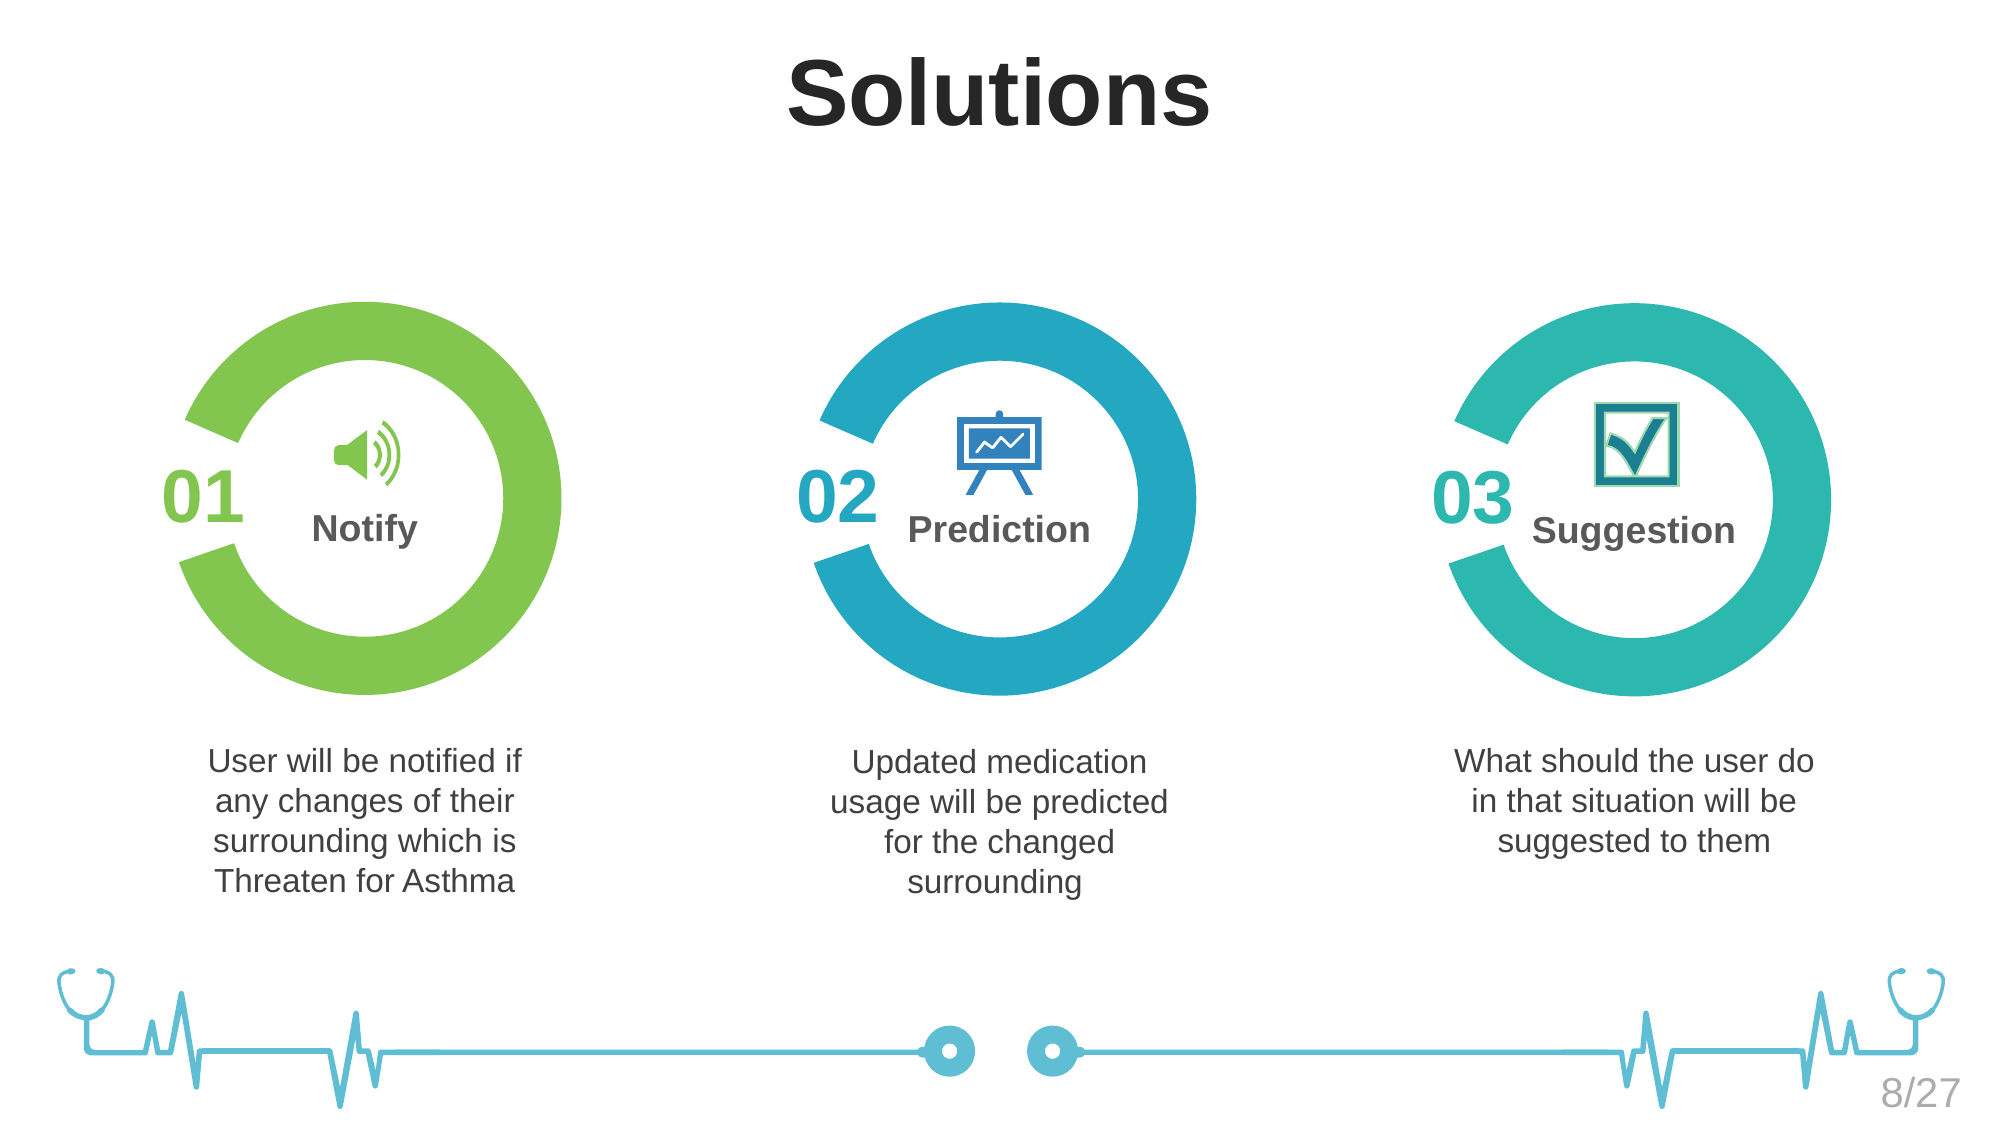

Solutions

01

02

03

Notify
Prediction
Suggestion
What should the user do in that situation will be suggested to them
User will be notified if any changes of their surrounding which is
Threaten for Asthma
Updated medication usage will be predicted for the changed surrounding
8/27